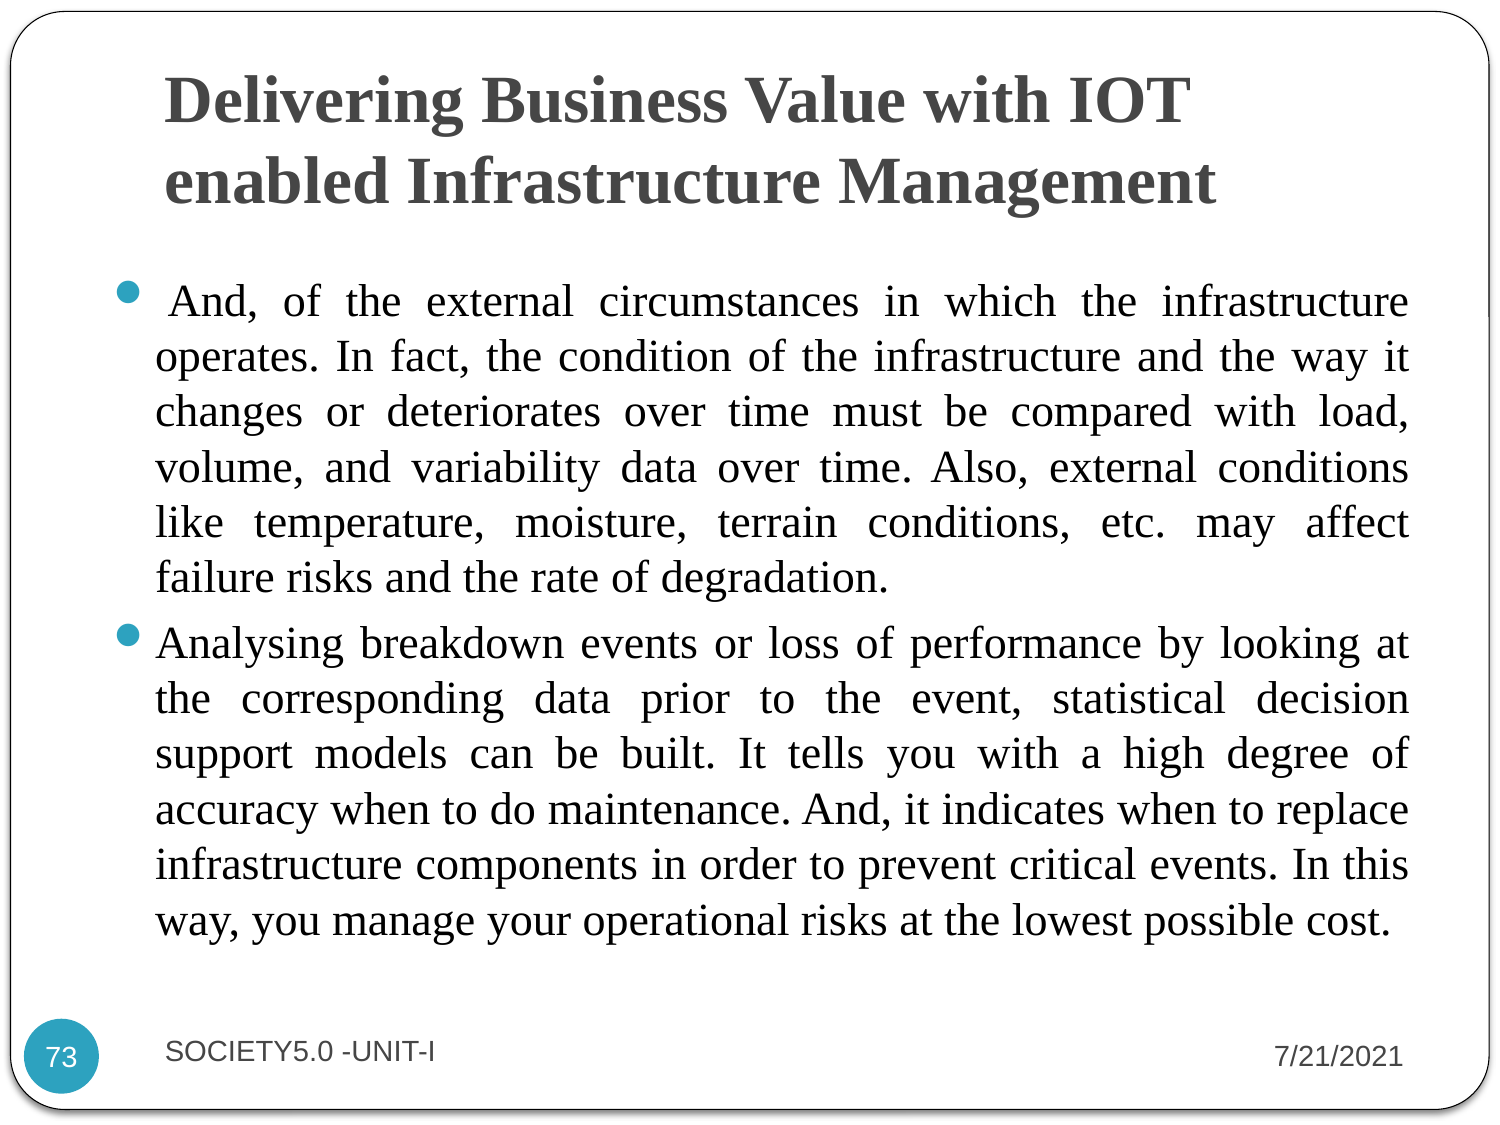

# Delivering Business Value with IOT enabled Infrastructure Management
 And, of the external circumstances in which the infrastructure operates. In fact, the condition of the infrastructure and the way it changes or deteriorates over time must be compared with load, volume, and variability data over time. Also, external conditions like temperature, moisture, terrain conditions, etc. may affect failure risks and the rate of degradation.
Analysing breakdown events or loss of performance by looking at the corresponding data prior to the event, statistical decision support models can be built. It tells you with a high degree of accuracy when to do maintenance. And, it indicates when to replace infrastructure components in order to prevent critical events. In this way, you manage your operational risks at the lowest possible cost.
SOCIETY5.0 -UNIT-I
7/21/2021
73